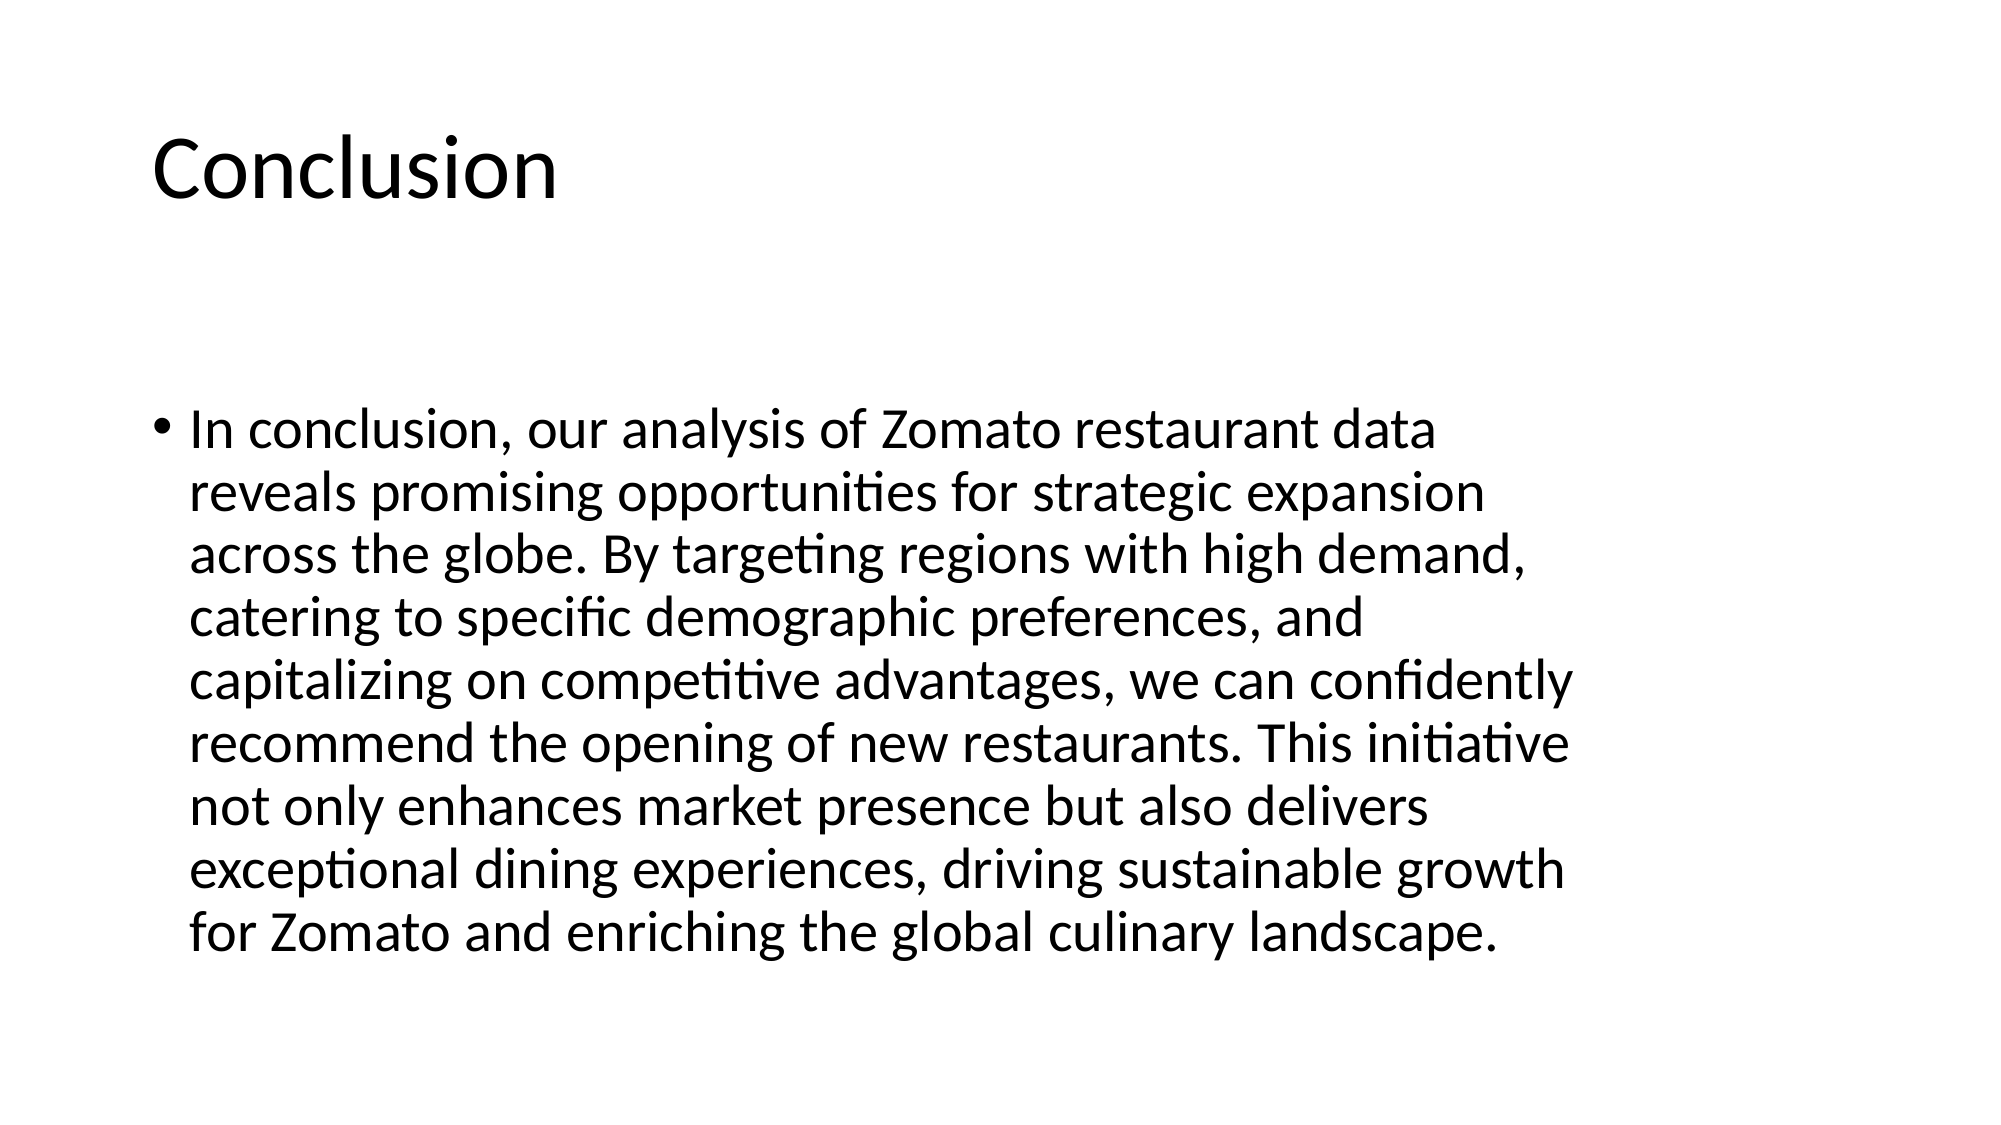

# Conclusion

In conclusion, our analysis of Zomato restaurant data reveals promising opportunities for strategic expansion across the globe. By targeting regions with high demand, catering to specific demographic preferences, and capitalizing on competitive advantages, we can confidently recommend the opening of new restaurants. This initiative not only enhances market presence but also delivers exceptional dining experiences, driving sustainable growth for Zomato and enriching the global culinary landscape.